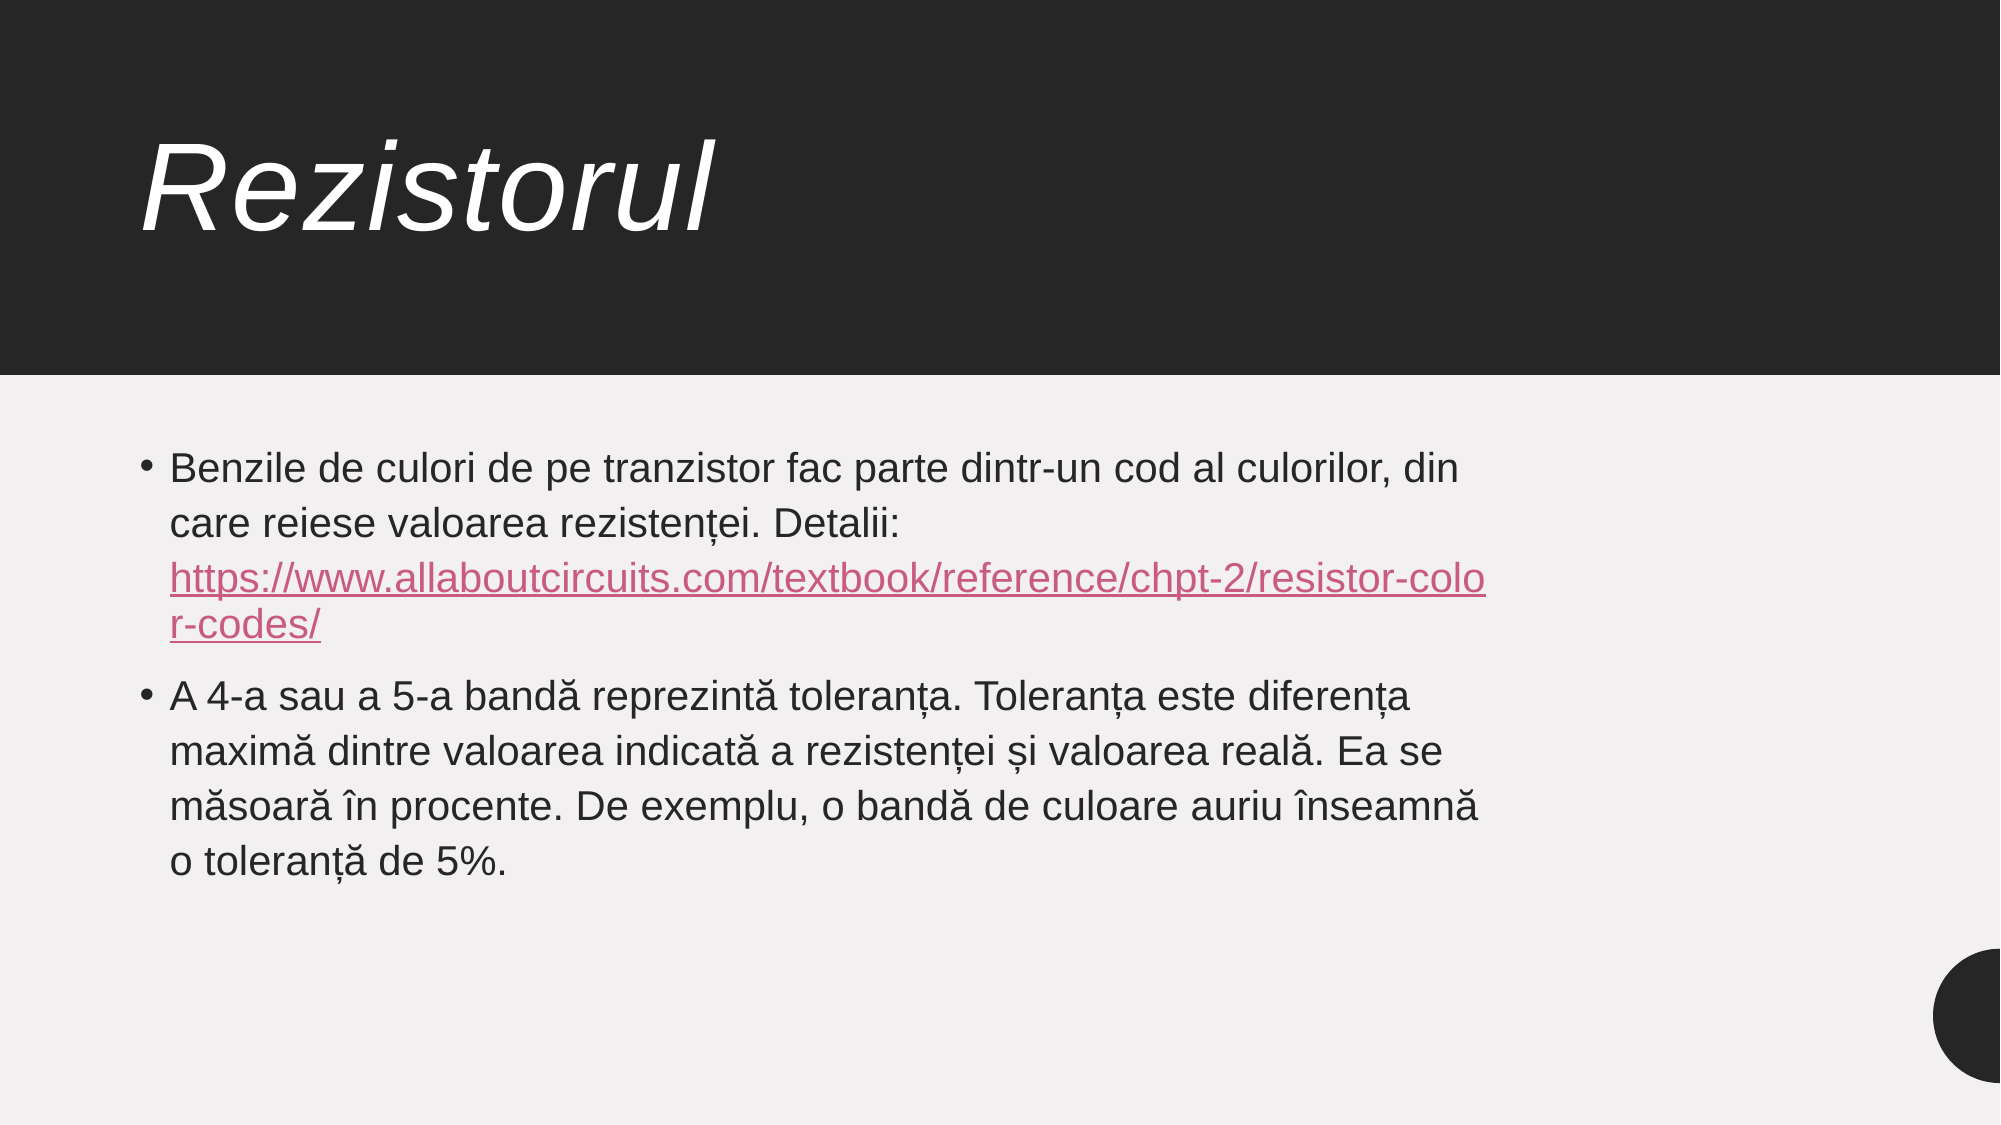

# Rezistorul
Benzile de culori de pe tranzistor fac parte dintr-un cod al culorilor, din care reiese valoarea rezistenței. Detalii: https://www.allaboutcircuits.com/textbook/reference/chpt-2/resistor-color-codes/
A 4-a sau a 5-a bandă reprezintă toleranța. Toleranța este diferența maximă dintre valoarea indicată a rezistenței și valoarea reală. Ea se măsoară în procente. De exemplu, o bandă de culoare auriu înseamnă o toleranță de 5%.